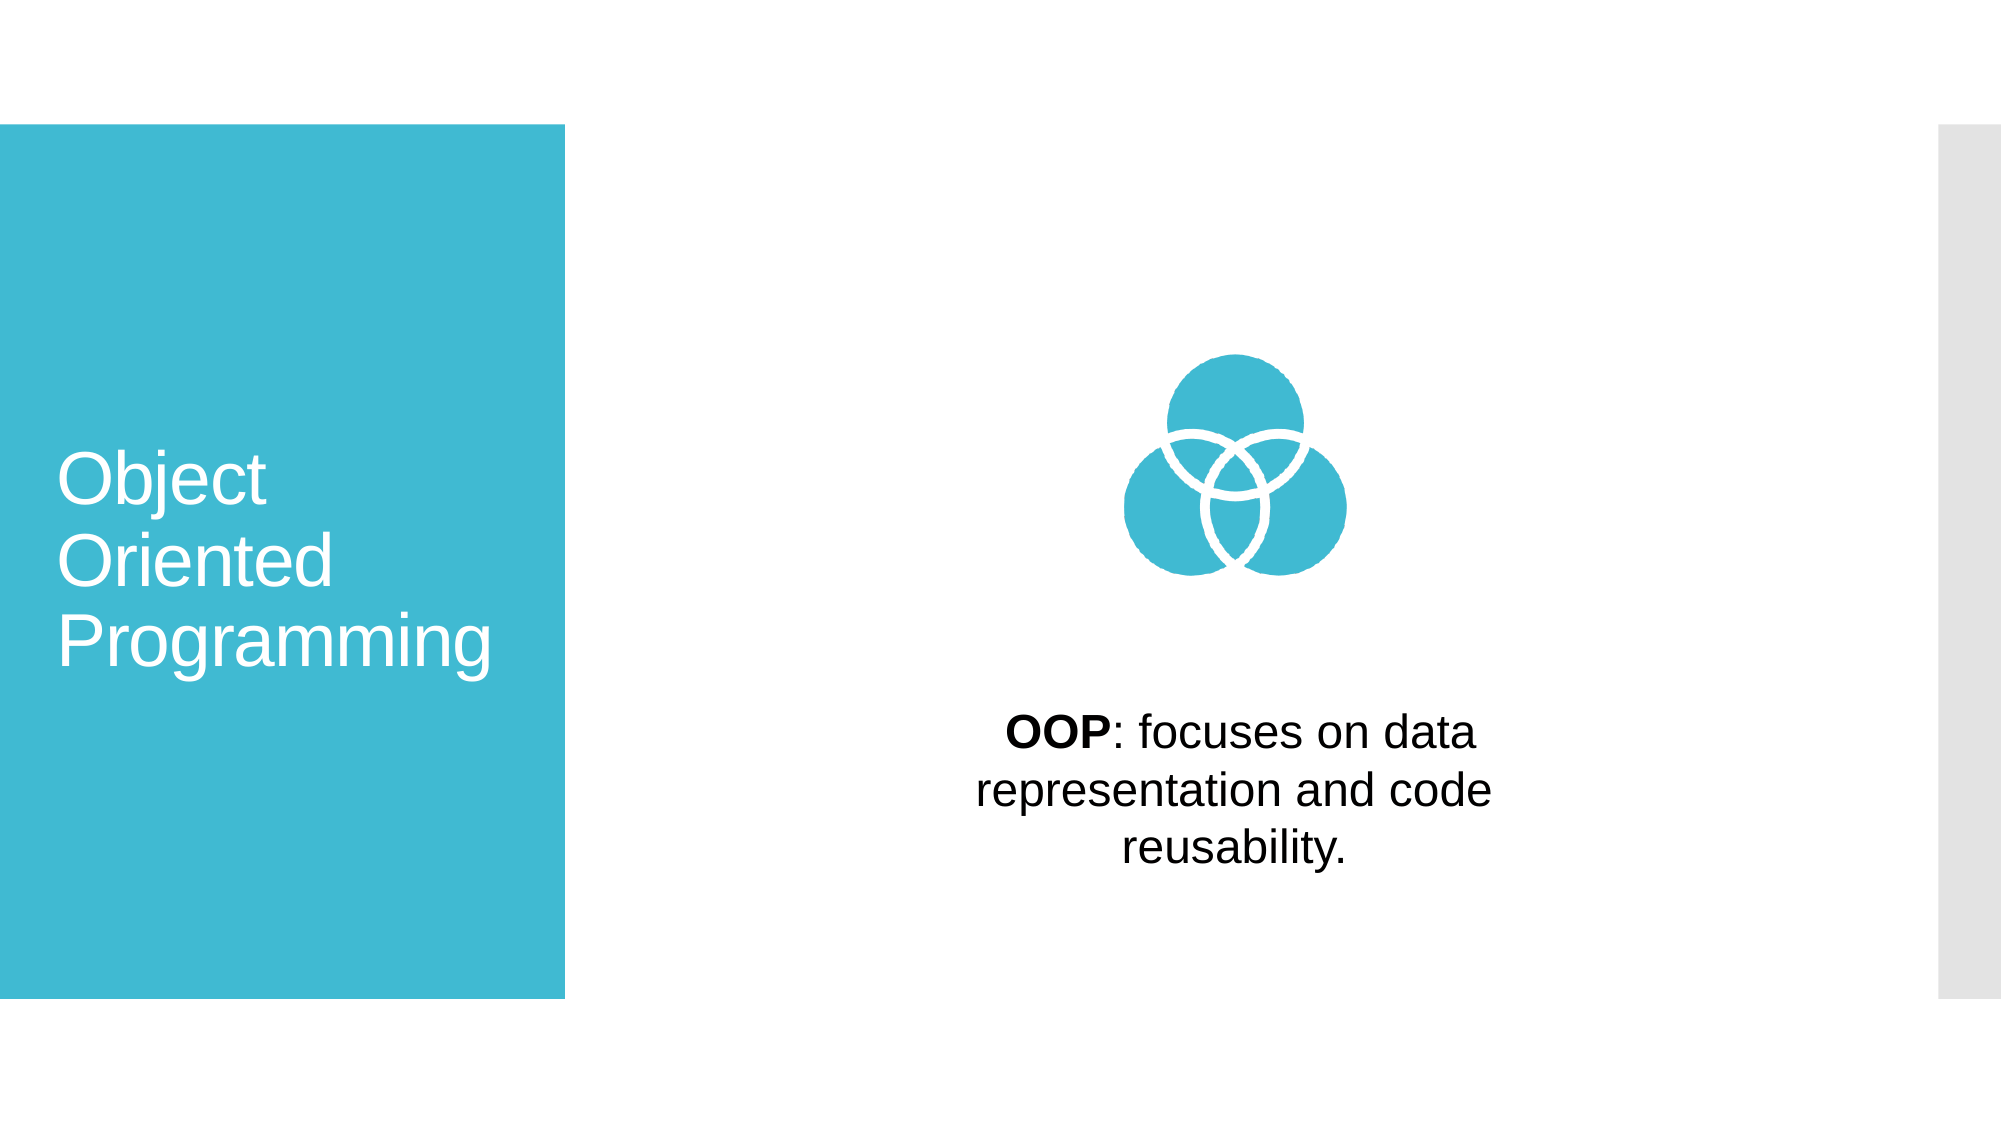

OOP: focuses on data representation and code reusability.
# Object  Oriented  Programming